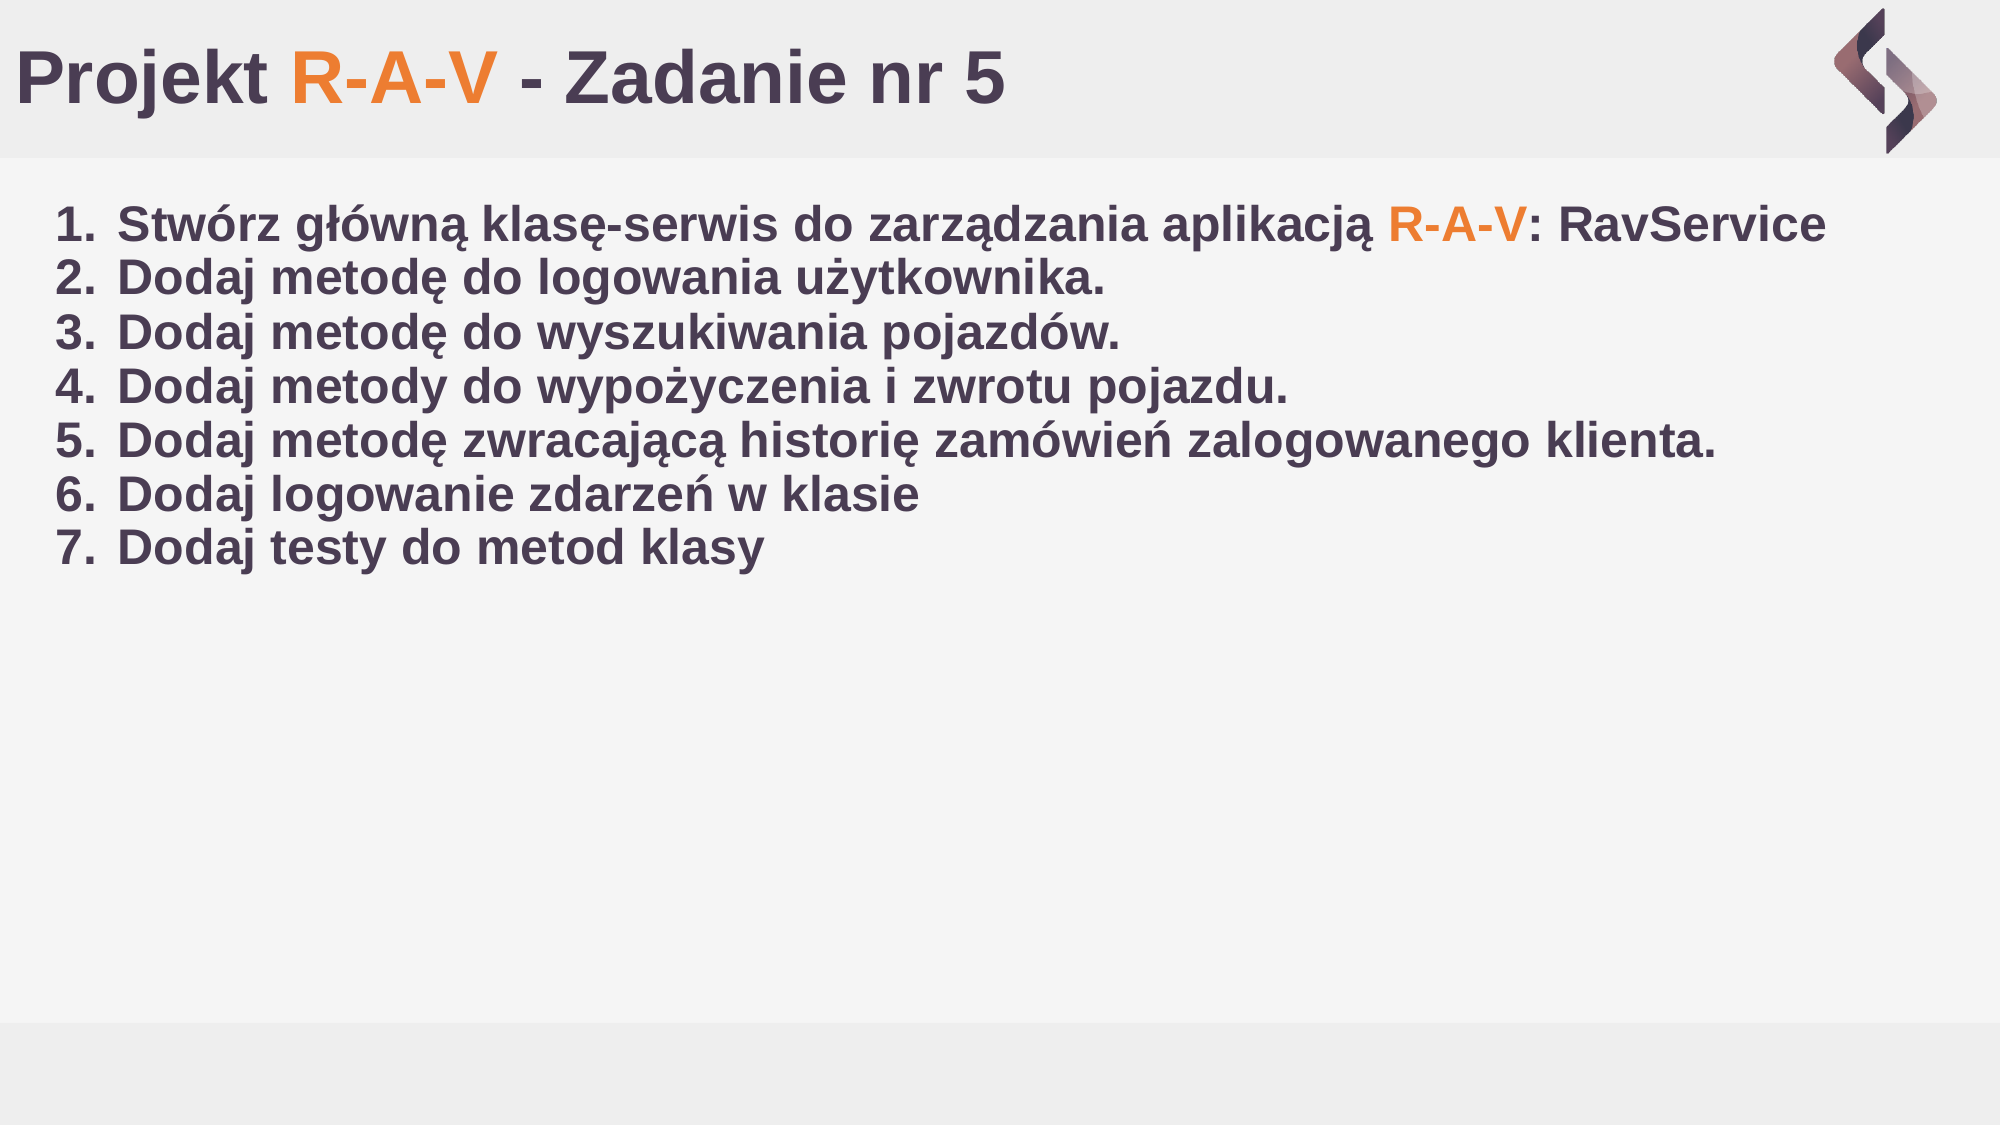

# Projekt R-A-V - Zadanie nr 5
Stwórz główną klasę-serwis do zarządzania aplikacją R-A-V: RavService
Dodaj metodę do logowania użytkownika.
Dodaj metodę do wyszukiwania pojazdów.
Dodaj metody do wypożyczenia i zwrotu pojazdu.
Dodaj metodę zwracającą historię zamówień zalogowanego klienta.
Dodaj logowanie zdarzeń w klasie
Dodaj testy do metod klasy